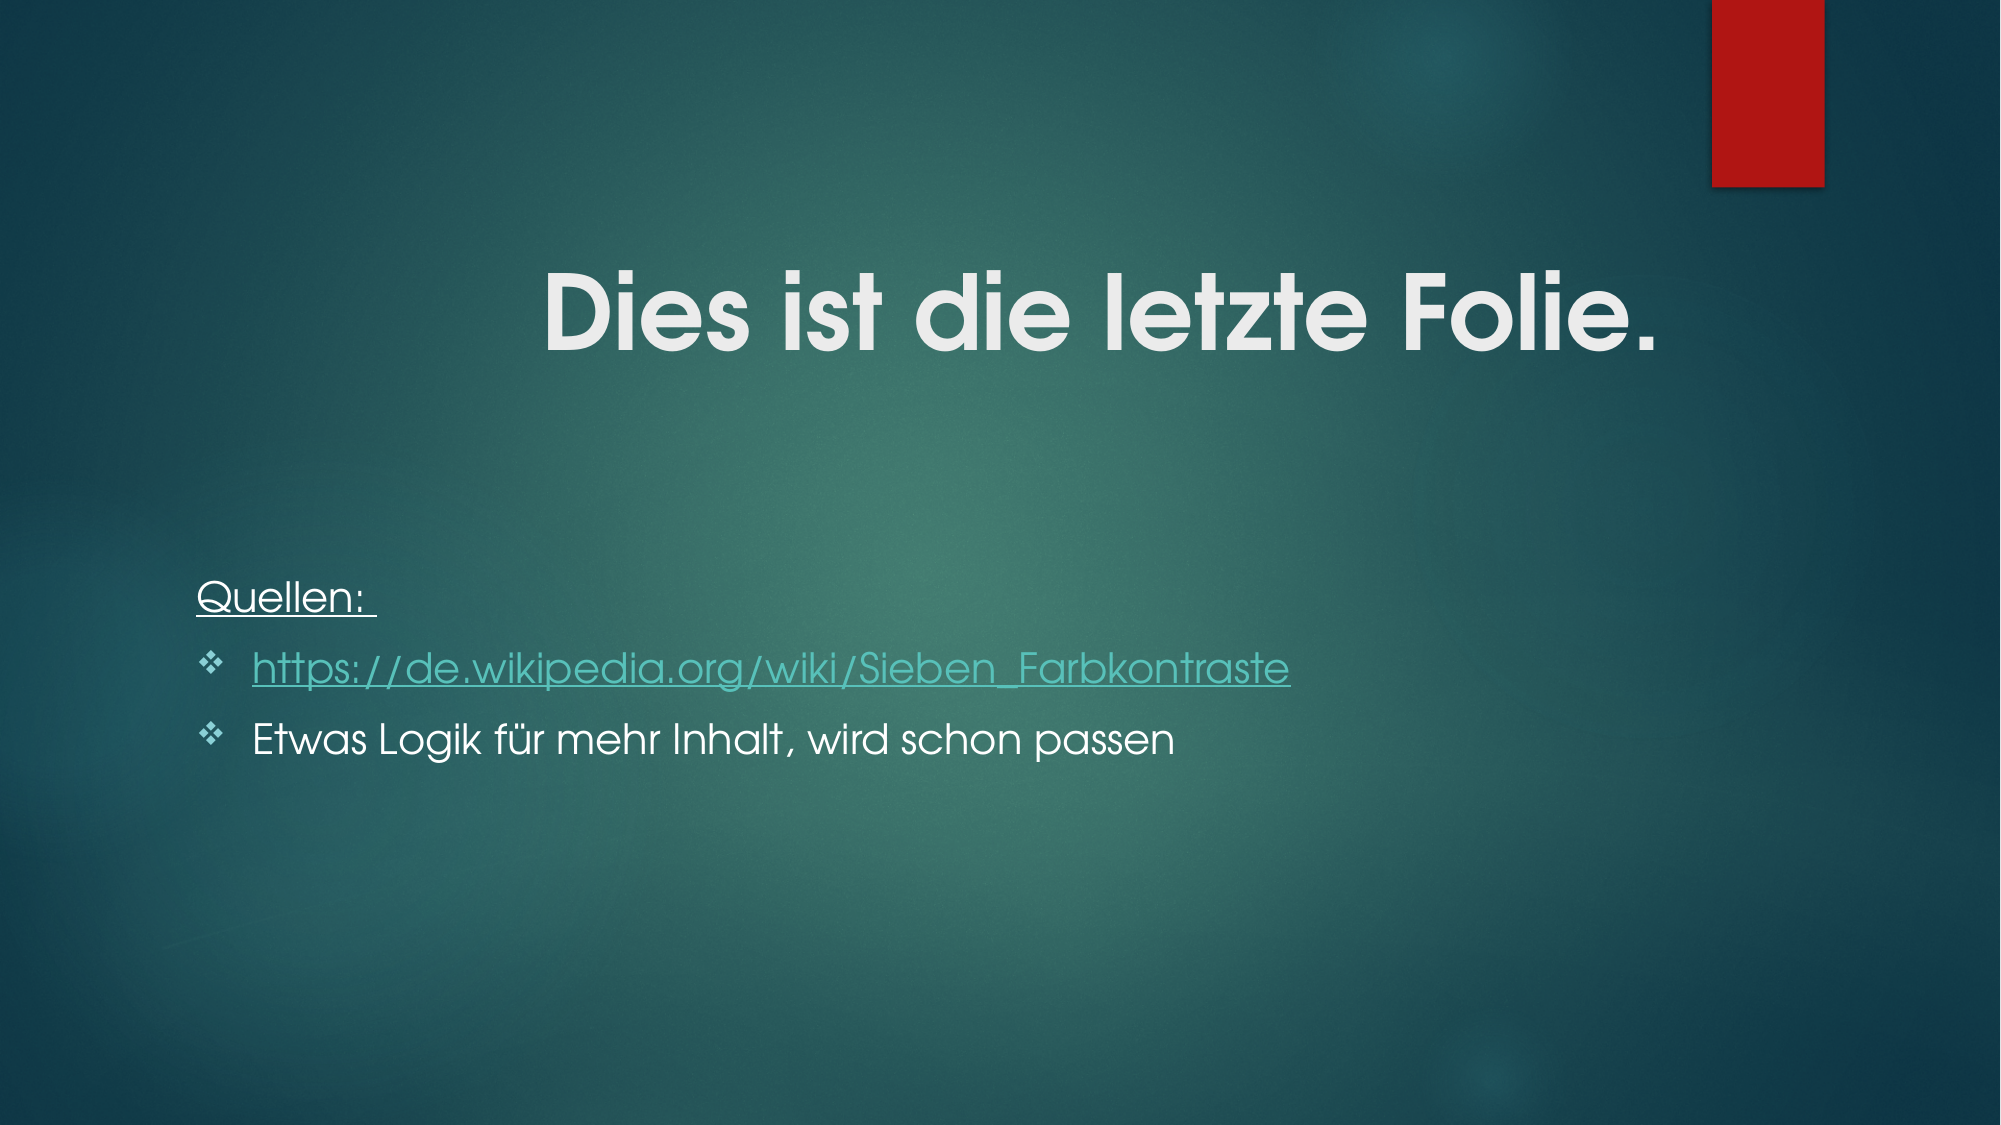

# Dies ist die letzte Folie.
Quellen:
https://de.wikipedia.org/wiki/Sieben_Farbkontraste
Etwas Logik für mehr Inhalt, wird schon passen